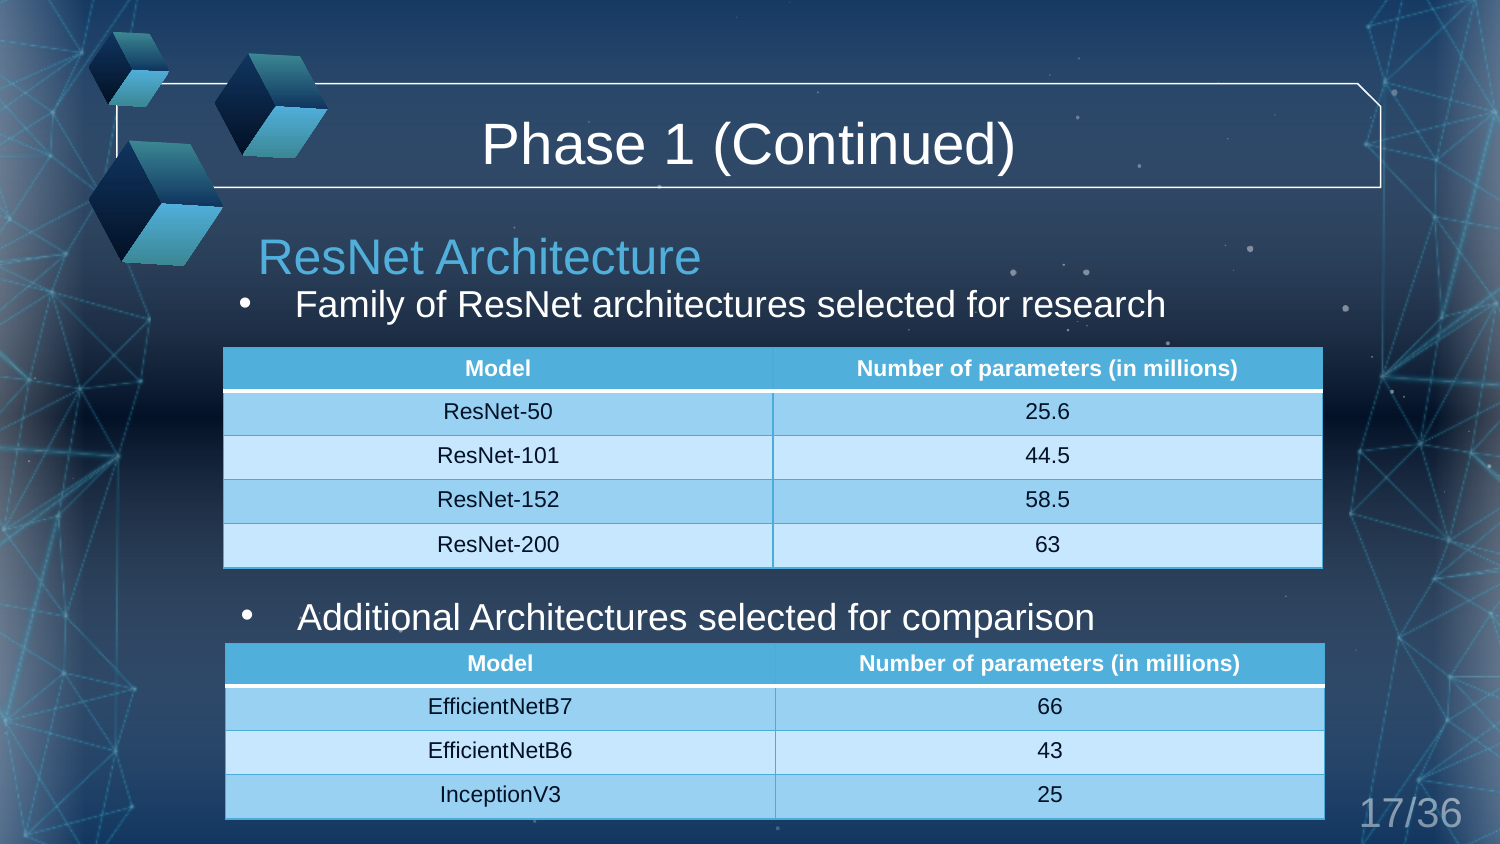

Phase 1 (Continued)

# ResNet Architecture
Family of ResNet architectures selected for research
| Model | Number of parameters (in millions) |
| --- | --- |
| ResNet-50 | 25.6 |
| ResNet-101 | 44.5 |
| ResNet-152 | 58.5 |
| ResNet-200 | 63 |
Additional Architectures selected for comparison
| Model | Number of parameters (in millions) |
| --- | --- |
| EfficientNetB7 | 66 |
| EfficientNetB6 | 43 |
| InceptionV3 | 25 |